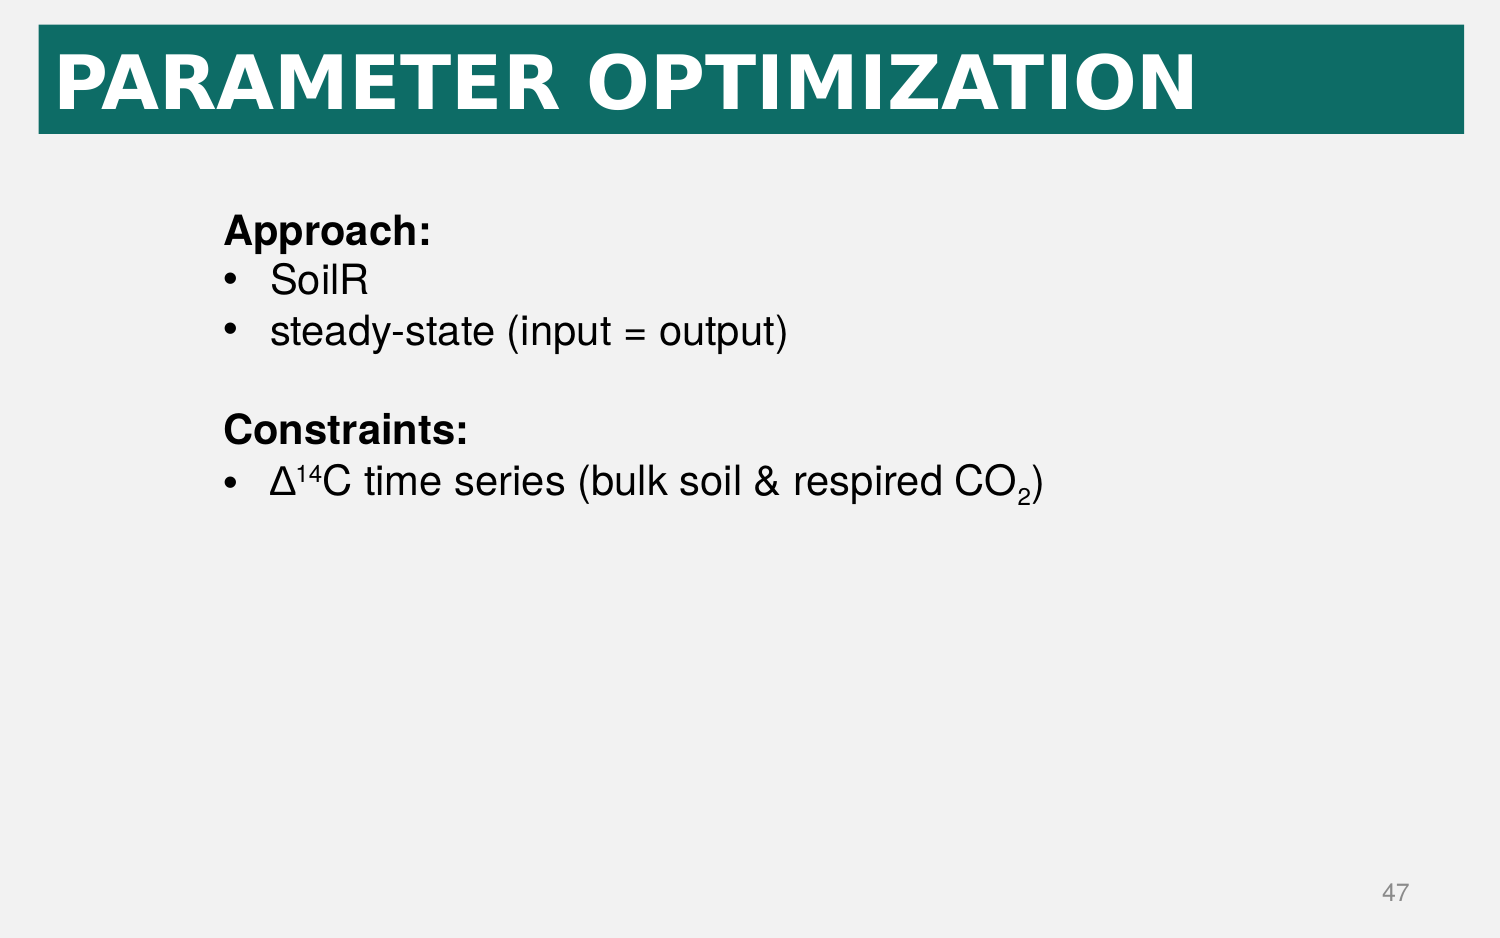

PARAMETER OPTIMIZATION
Approach:
SoilR
steady-state (input = output)

Constraints:
∆14C time series (bulk soil & respired CO2)
47